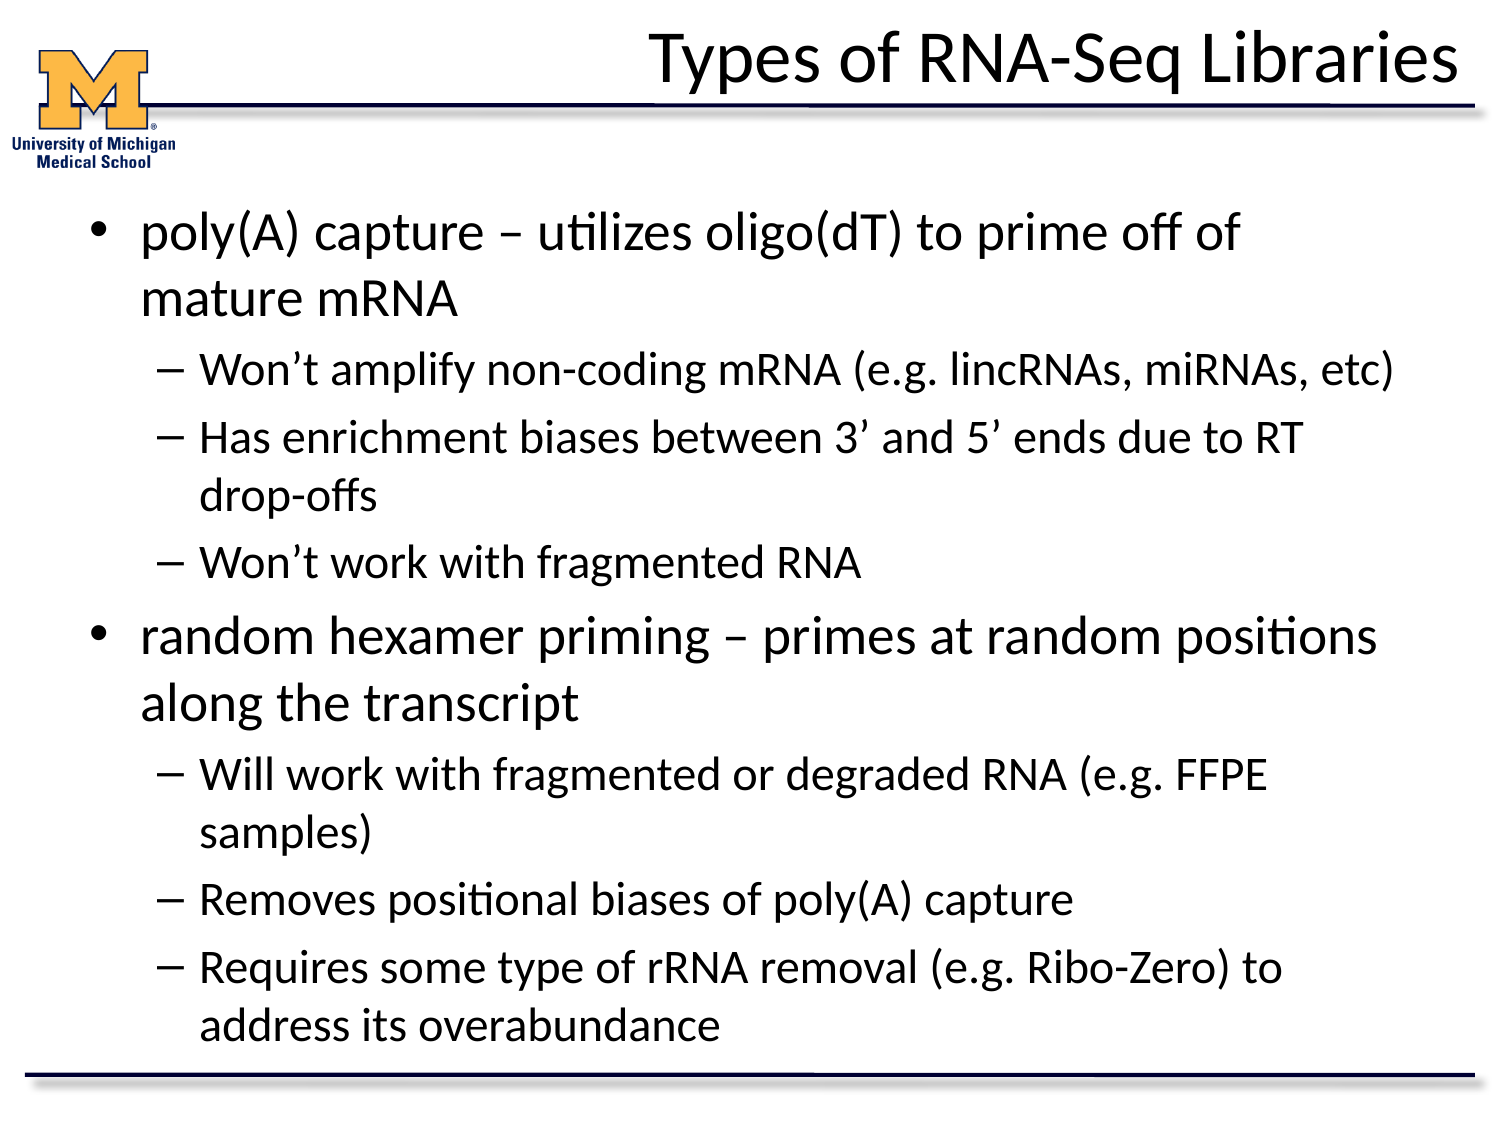

# Types of RNA-Seq Libraries
poly(A) capture – utilizes oligo(dT) to prime off of mature mRNA
Won’t amplify non-coding mRNA (e.g. lincRNAs, miRNAs, etc)
Has enrichment biases between 3’ and 5’ ends due to RT drop-offs
Won’t work with fragmented RNA
random hexamer priming – primes at random positions along the transcript
Will work with fragmented or degraded RNA (e.g. FFPE samples)
Removes positional biases of poly(A) capture
Requires some type of rRNA removal (e.g. Ribo-Zero) to address its overabundance